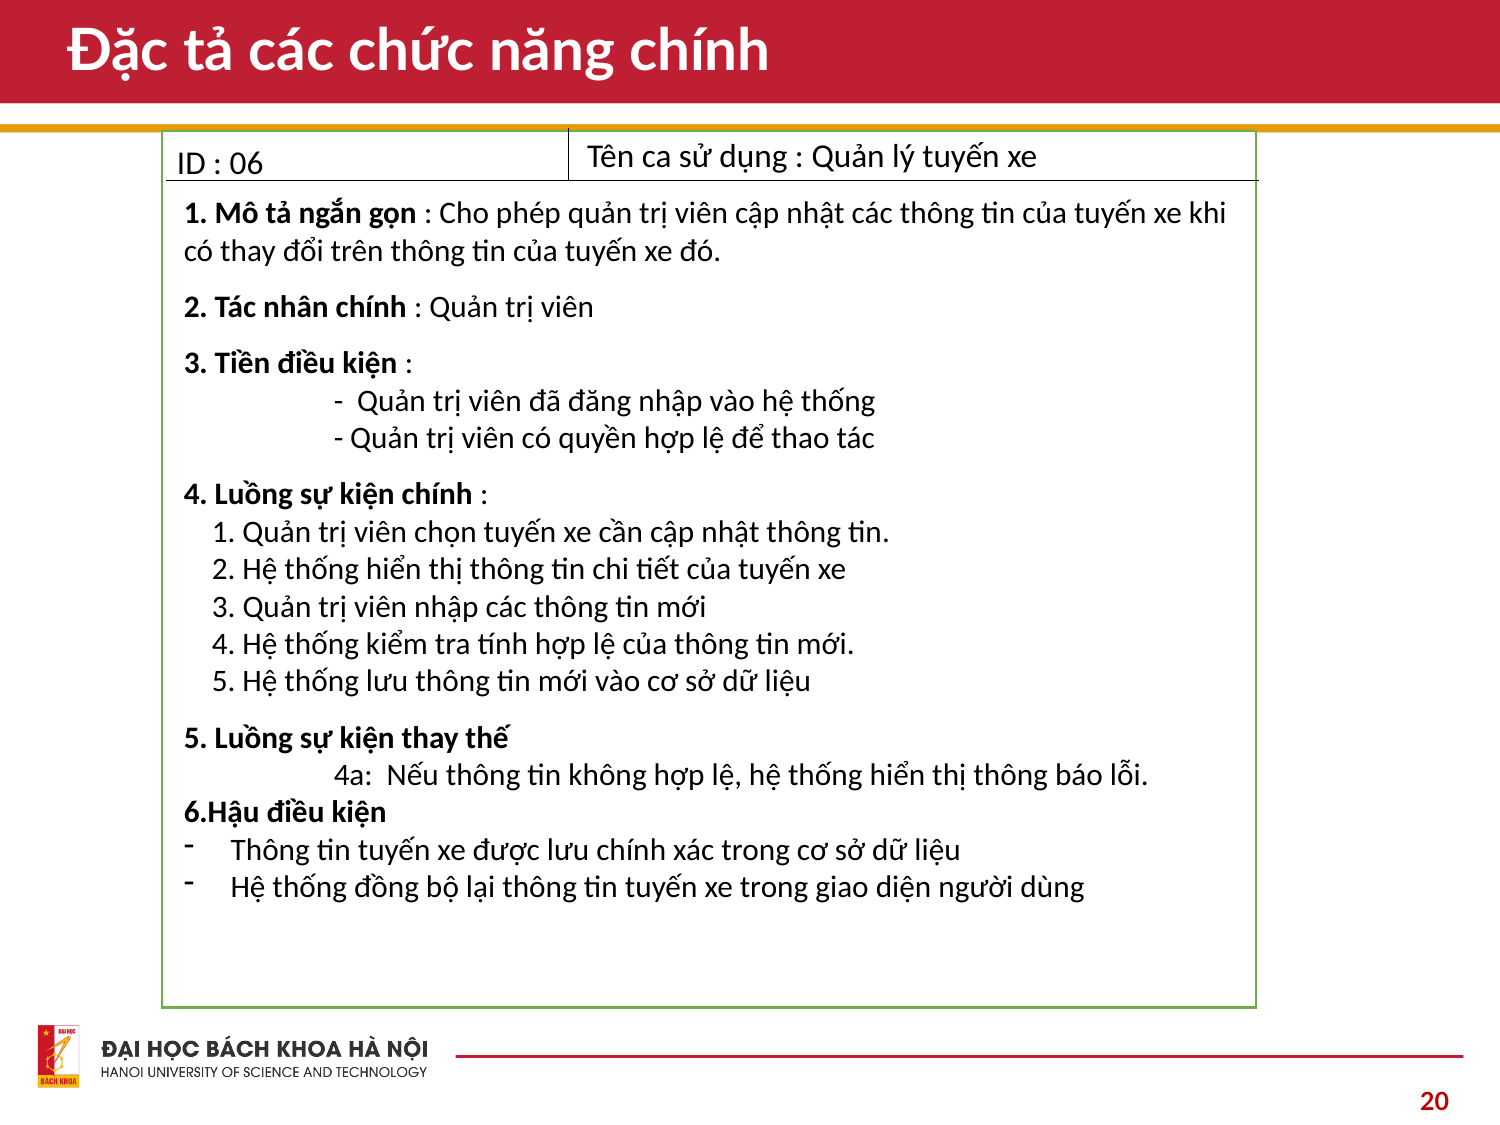

# Đặc tả các chức năng chính
Tên ca sử dụng : Quản lý tuyến xe

ID : 06
1. Mô tả ngắn gọn : Cho phép quản trị viên cập nhật các thông tin của tuyến xe khi có thay đổi trên thông tin của tuyến xe đó.
2. Tác nhân chính : Quản trị viên
3. Tiền điều kiện :
	-  Quản trị viên đã đăng nhập vào hệ thống
	- Quản trị viên có quyền hợp lệ để thao tác
4. Luồng sự kiện chính :
    1. Quản trị viên chọn tuyến xe cần cập nhật thông tin.
    2. Hệ thống hiển thị thông tin chi tiết của tuyến xe
    3. Quản trị viên nhập các thông tin mới
    4. Hệ thống kiểm tra tính hợp lệ của thông tin mới.
    5. Hệ thống lưu thông tin mới vào cơ sở dữ liệu
5. Luồng sự kiện thay thế
	4a:  Nếu thông tin không hợp lệ, hệ thống hiển thị thông báo lỗi.
6.Hậu điều kiện
Thông tin tuyến xe được lưu chính xác trong cơ sở dữ liệu
Hệ thống đồng bộ lại thông tin tuyến xe trong giao diện người dùng

20